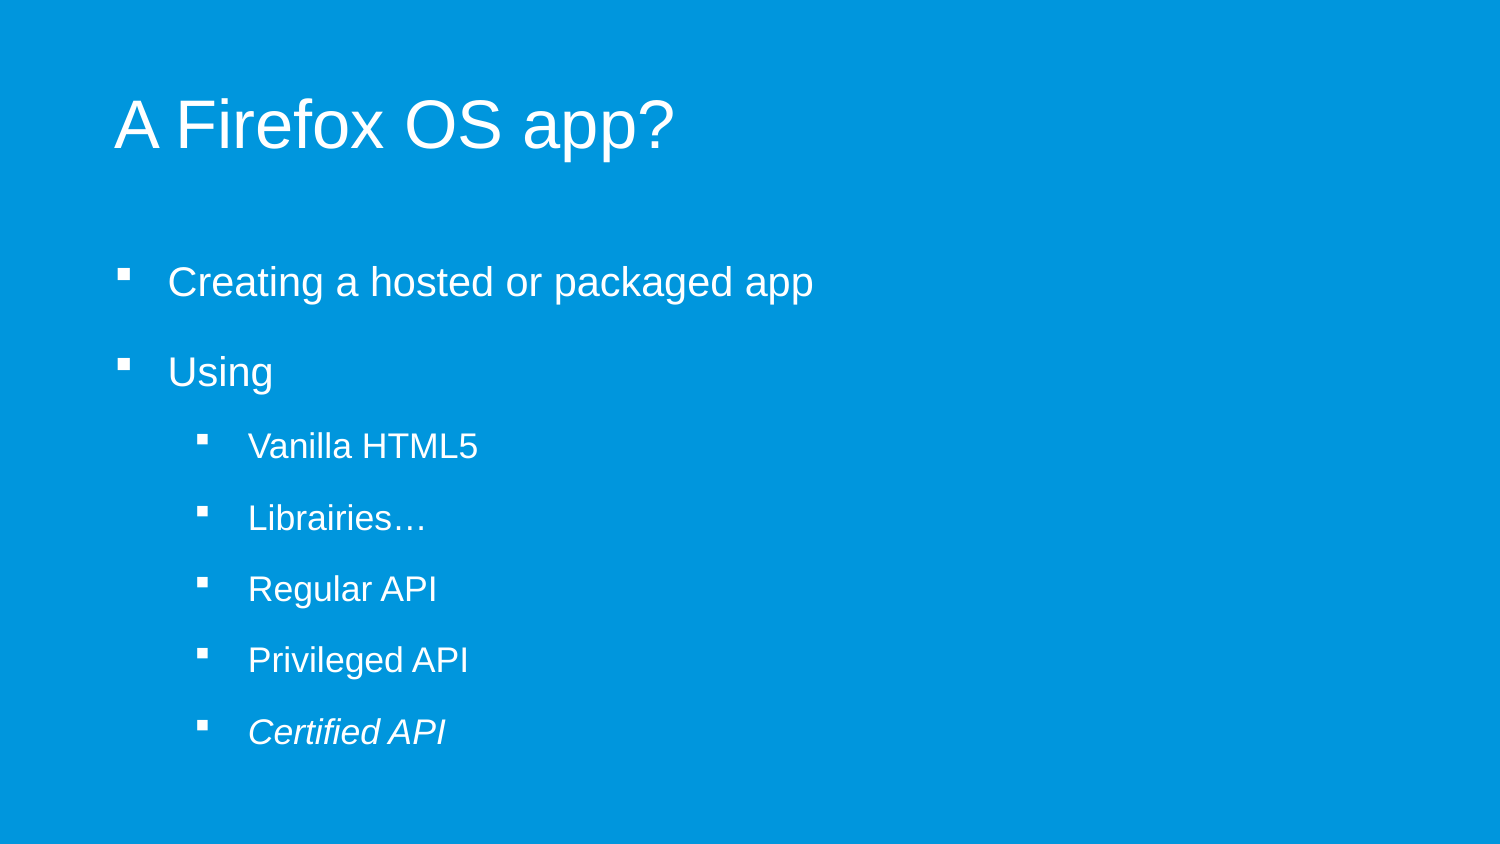

# A Firefox OS app?
Creating a hosted or packaged app
Using
Vanilla HTML5
Librairies…
Regular API
Privileged API
Certified API